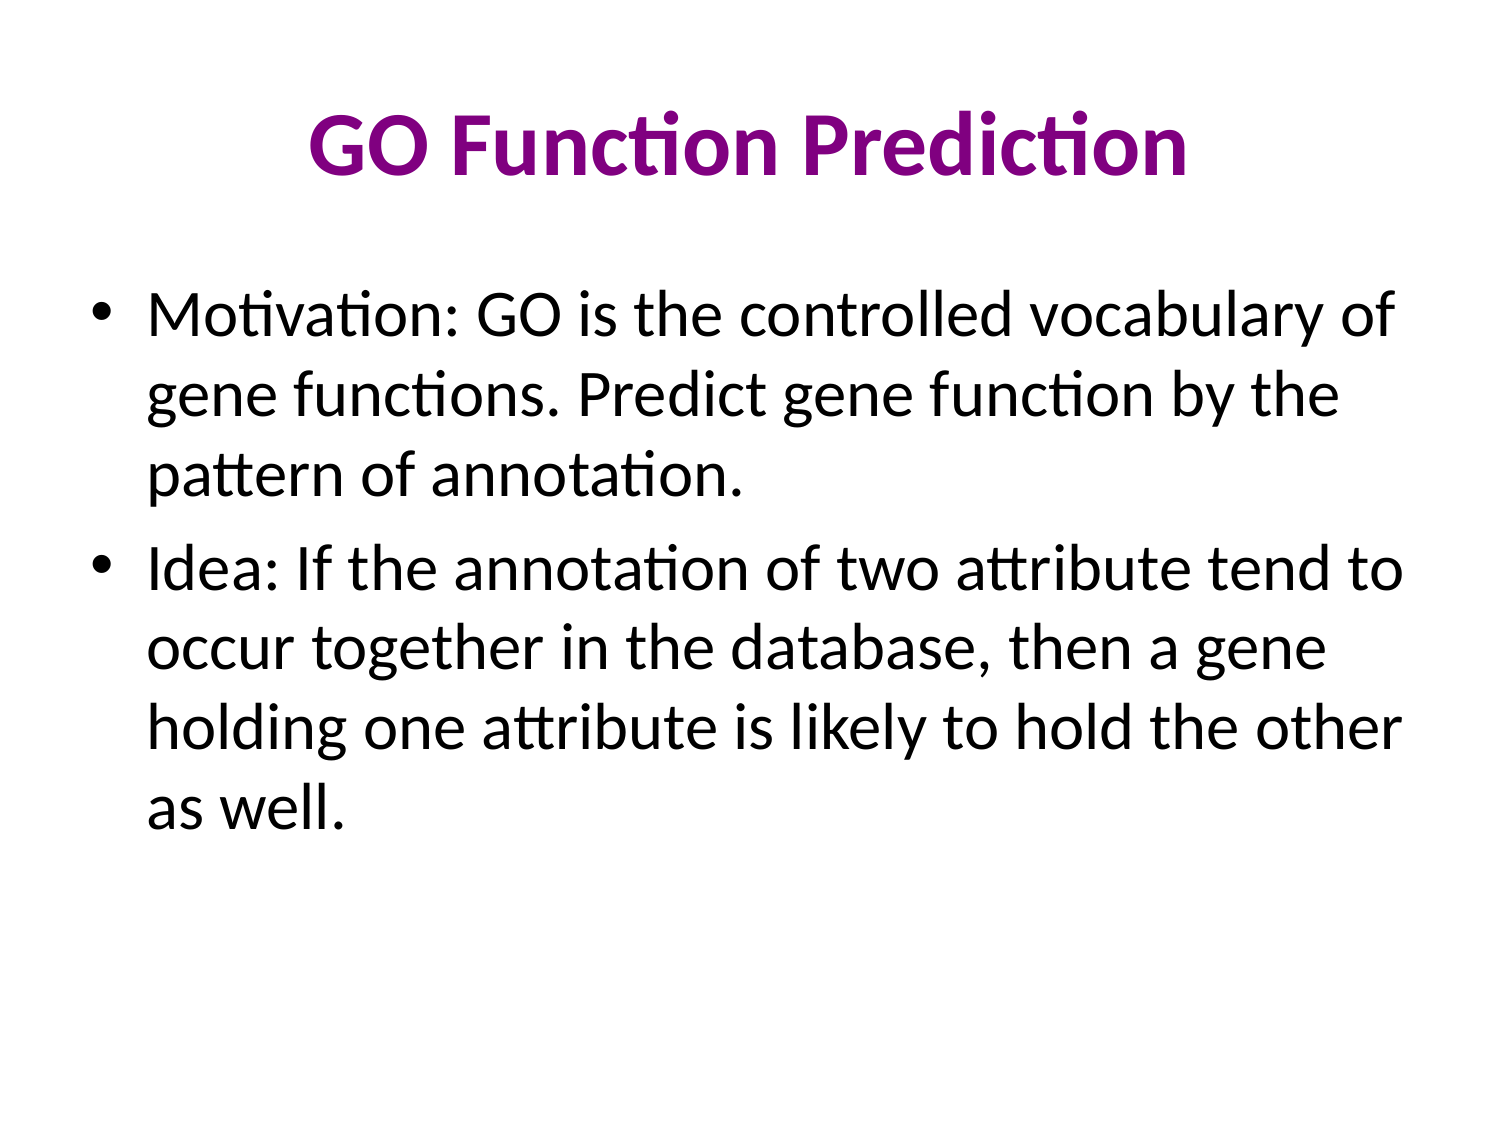

# GO Function Prediction
Motivation: GO is the controlled vocabulary of gene functions. Predict gene function by the pattern of annotation.
Idea: If the annotation of two attribute tend to occur together in the database, then a gene holding one attribute is likely to hold the other as well.